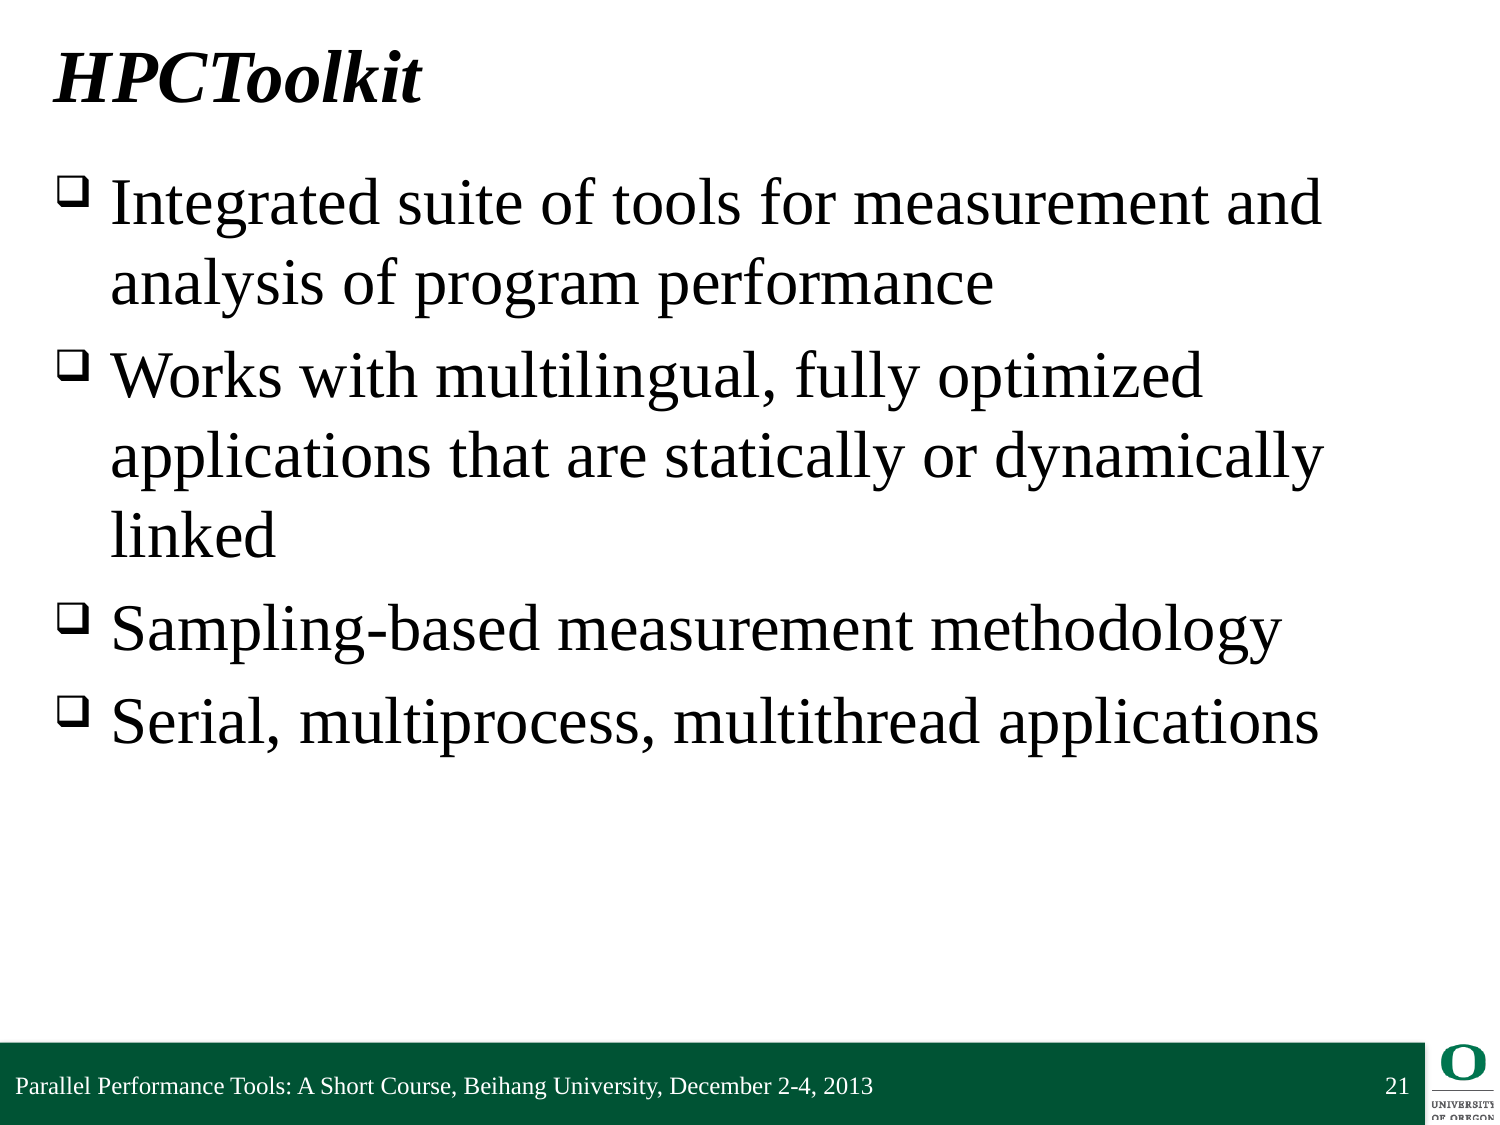

# HPCToolkit
Integrated suite of tools for measurement and analysis of program performance
Works with multilingual, fully optimized applications that are statically or dynamically linked
Sampling-based measurement methodology
Serial, multiprocess, multithread applications
Parallel Performance Tools: A Short Course, Beihang University, December 2-4, 2013
21